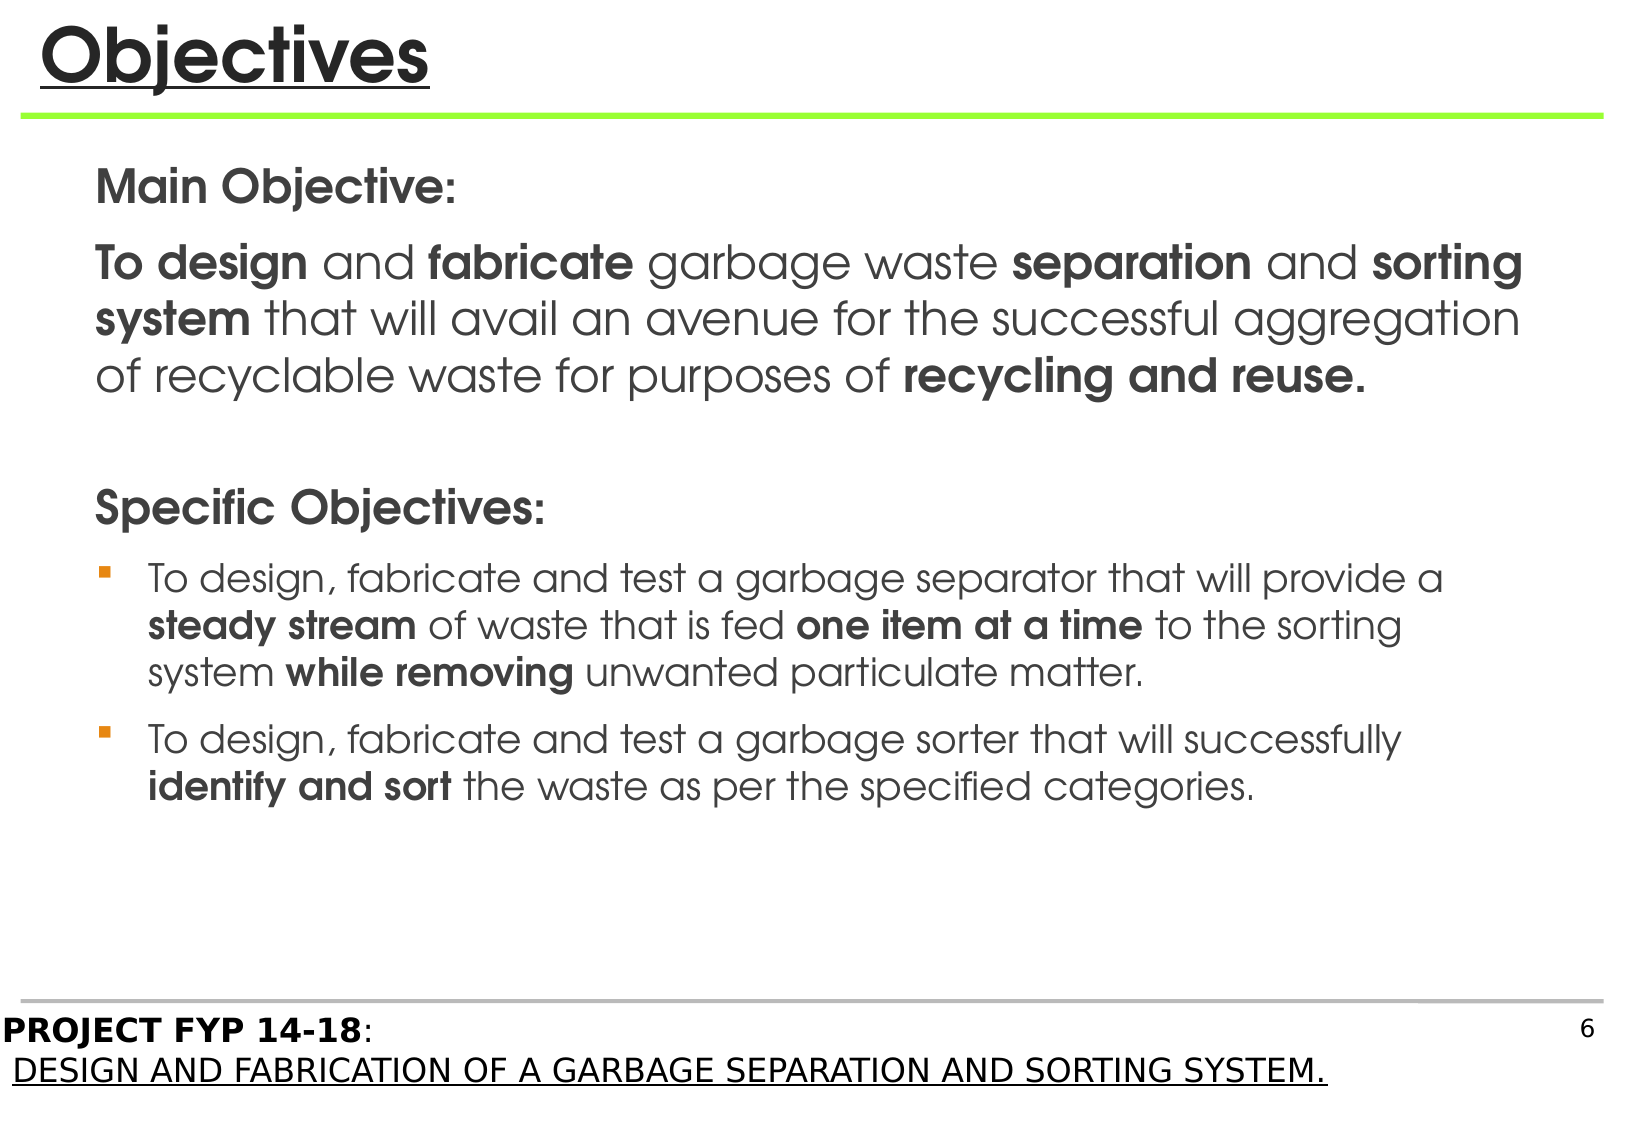

Objectives
Main Objective:
To design and fabricate garbage waste separation and sorting system that will avail an avenue for the successful aggregation of recyclable waste for purposes of recycling and reuse.
Specific Objectives:
To design, fabricate and test a garbage separator that will provide a steady stream of waste that is fed one item at a time to the sorting system while removing unwanted particulate matter.
To design, fabricate and test a garbage sorter that will successfully identify and sort the waste as per the specified categories.